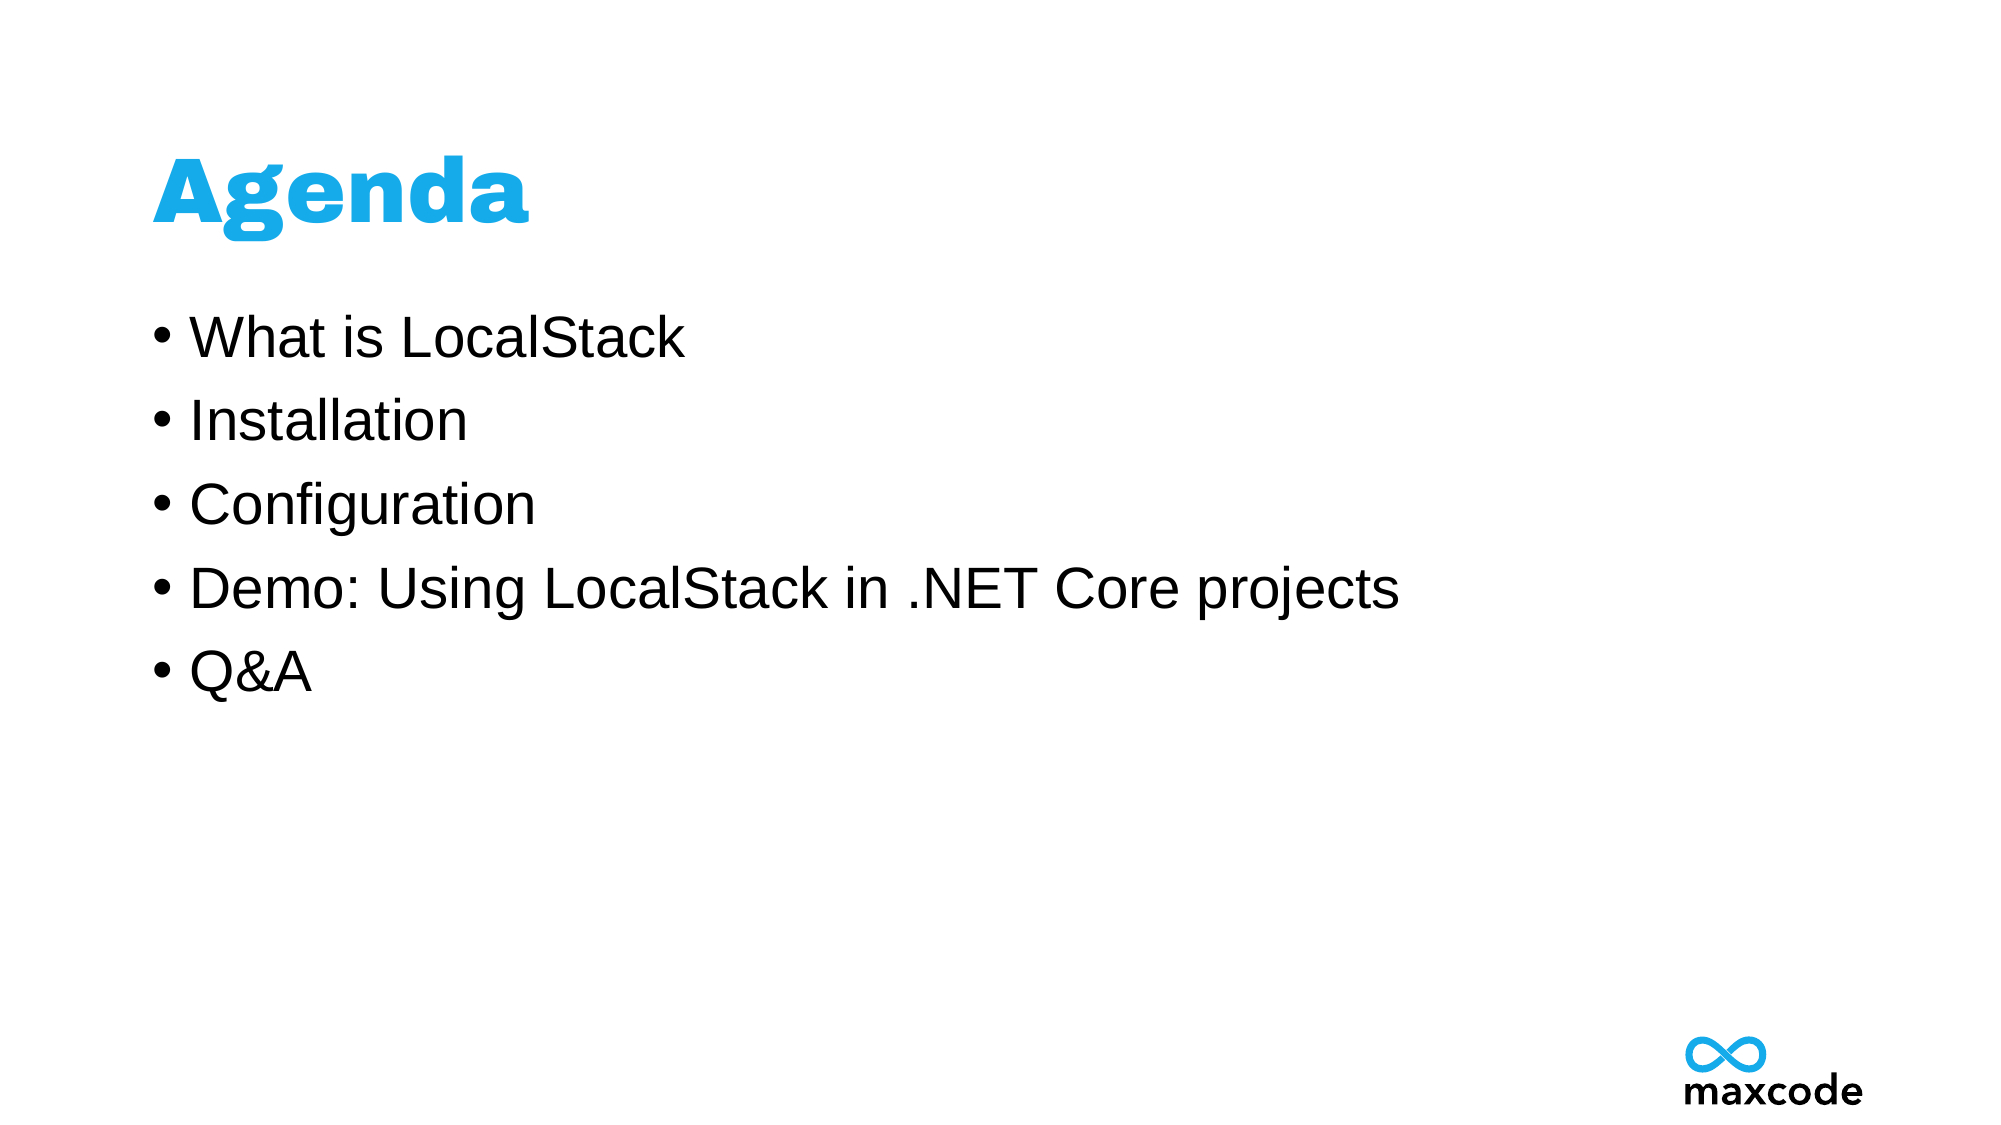

# Agenda
What is LocalStack
Installation
Configuration
Demo: Using LocalStack in .NET Core projects
Q&A